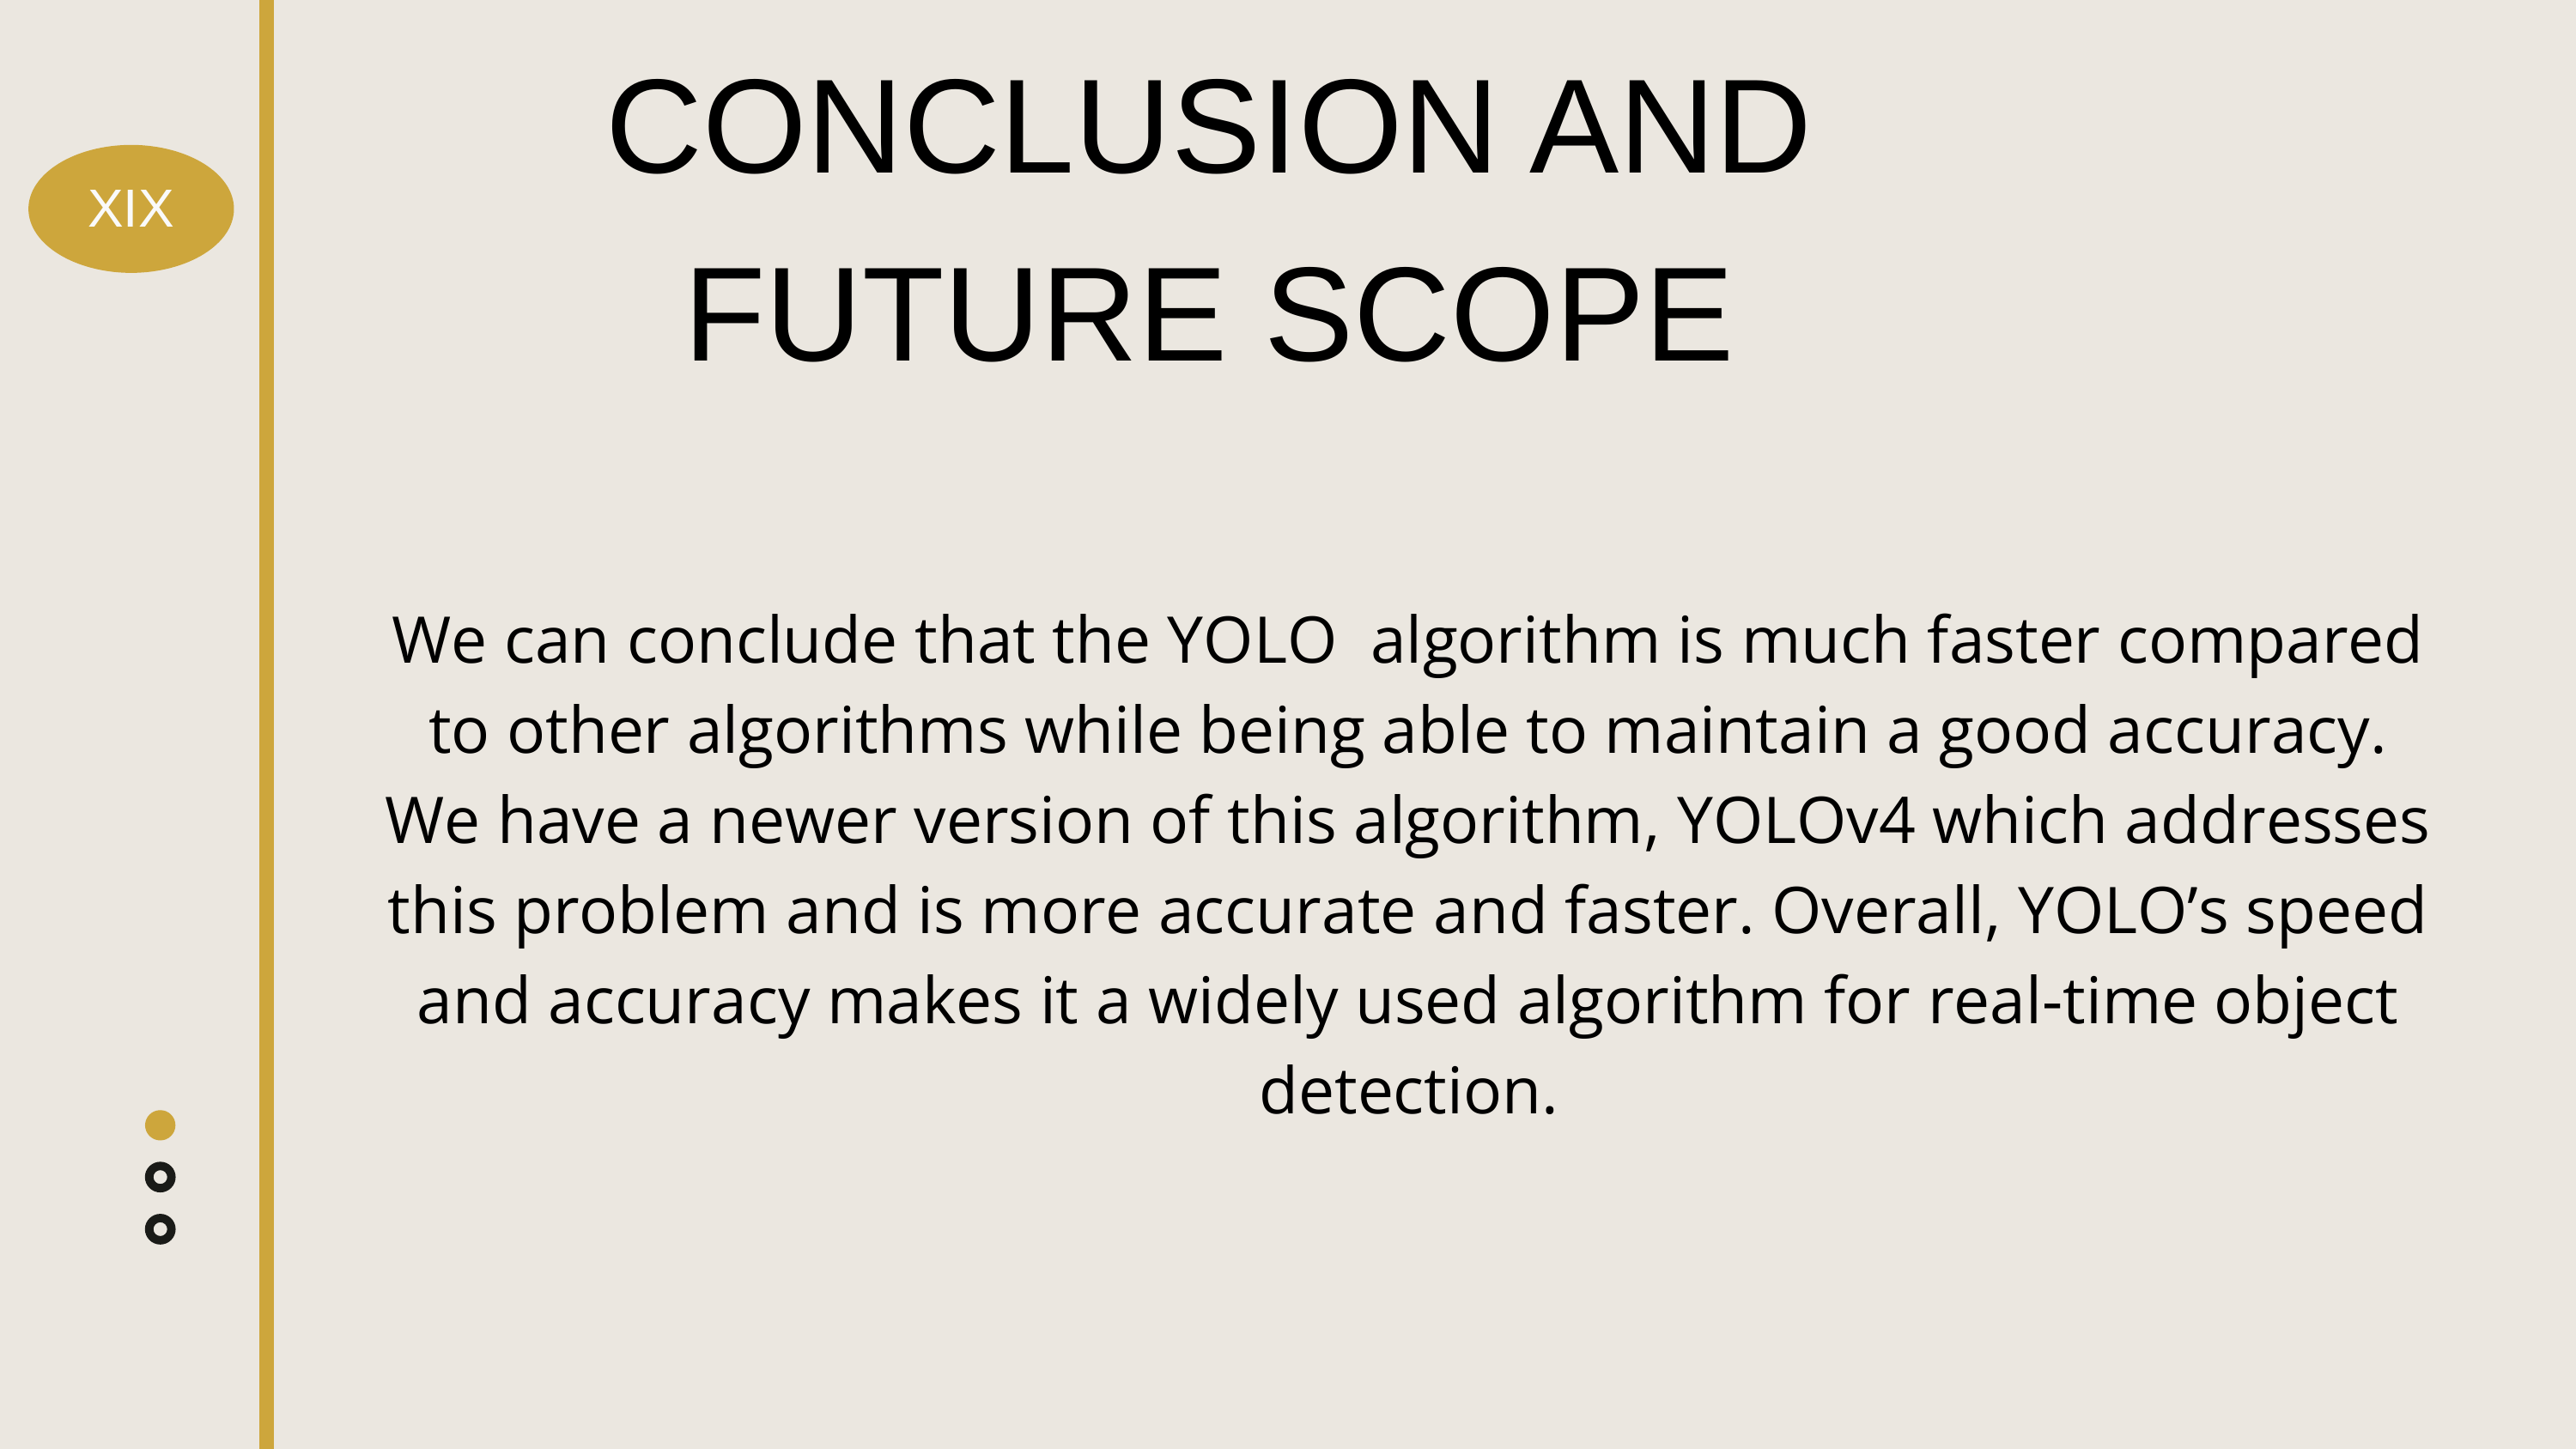

CONCLUSION AND FUTURE SCOPE

XIX

We can conclude that the YOLO  algorithm is much faster compared to other algorithms while being able to maintain a good accuracy.
We have a newer version of this algorithm, YOLOv4 which addresses this problem and is more accurate and faster. Overall, YOLO’s speed and accuracy makes it a widely used algorithm for real-time object detection.